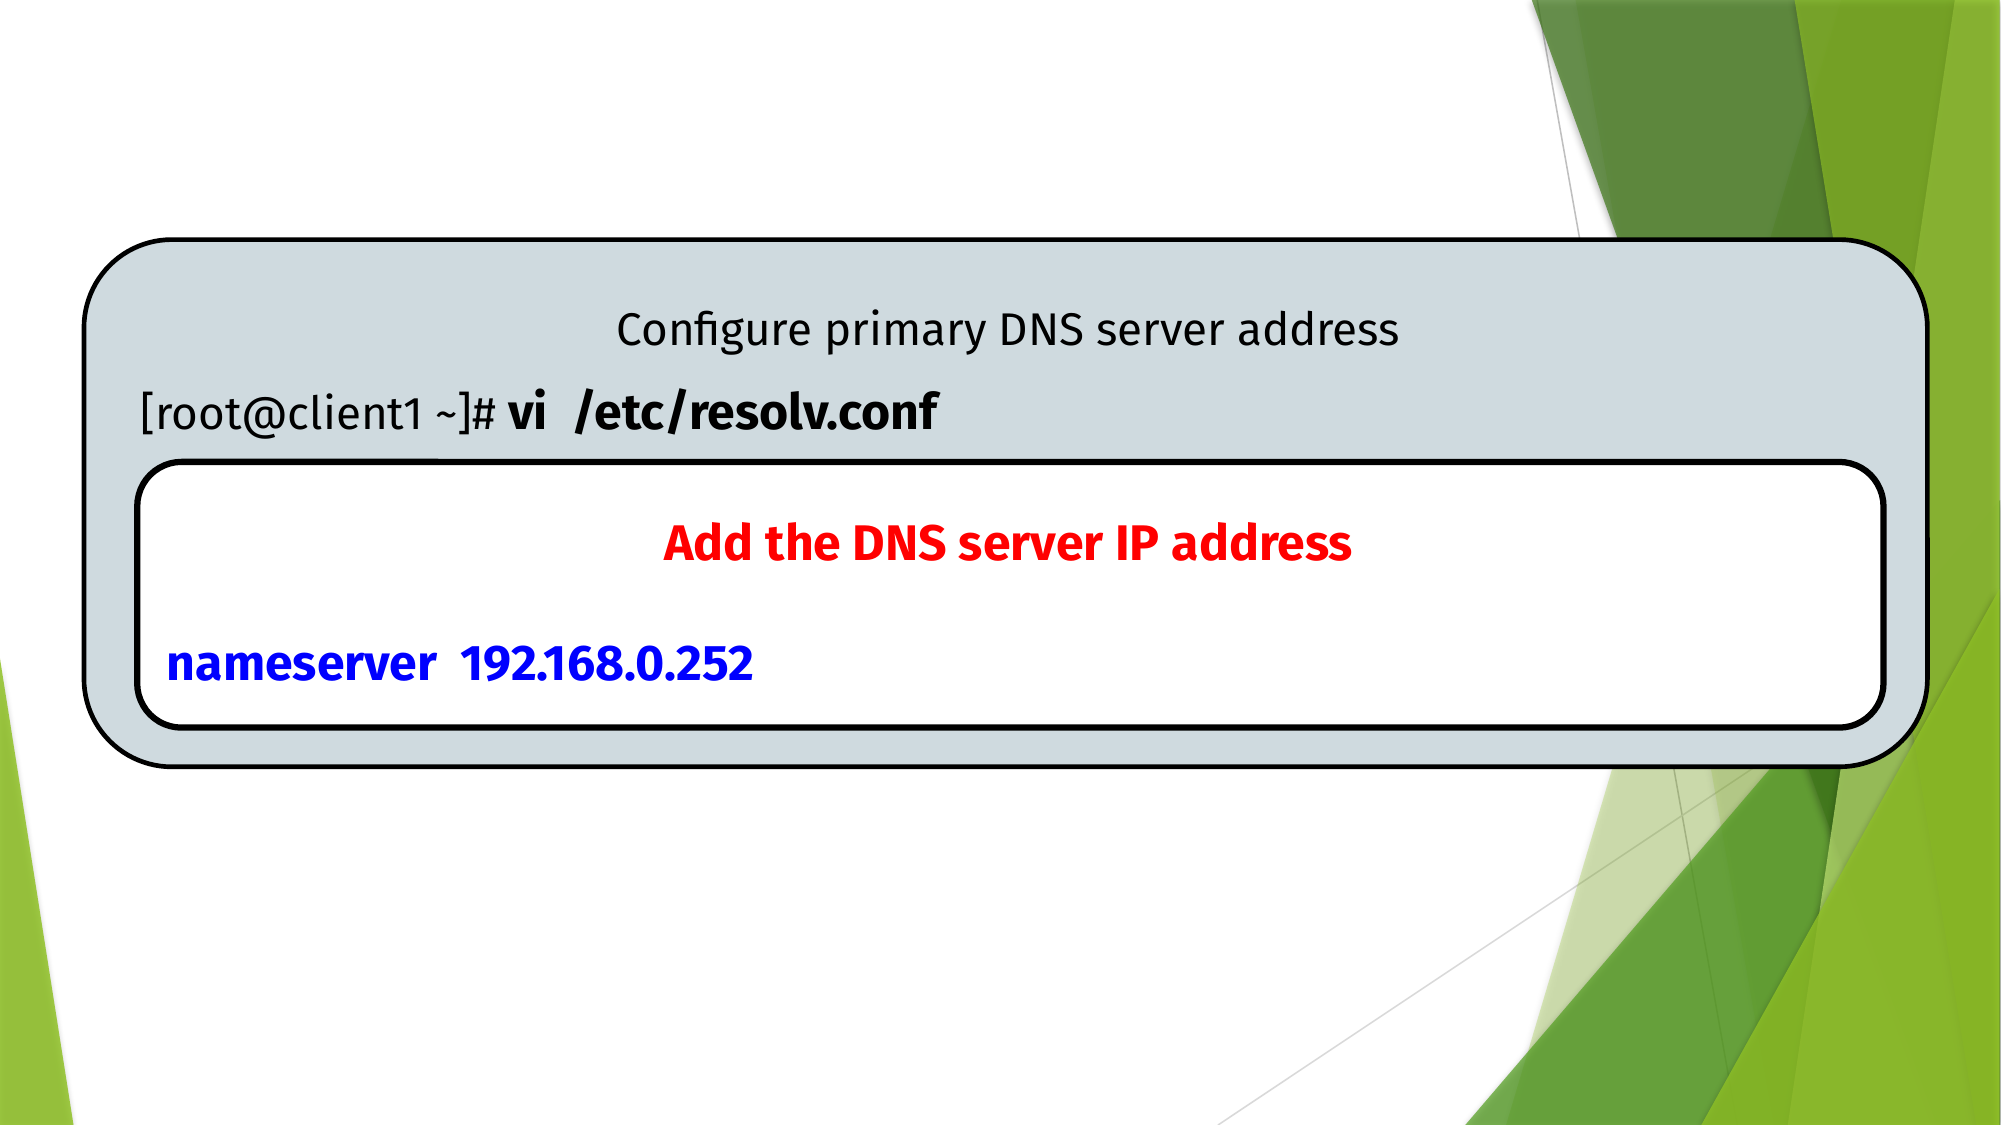

# Linux Client Configuration

Configure primary DNS server address
[root@client1 ~]# vi  /etc/resolv.conf

Add the DNS server IP address

nameserver  192.168.0.252